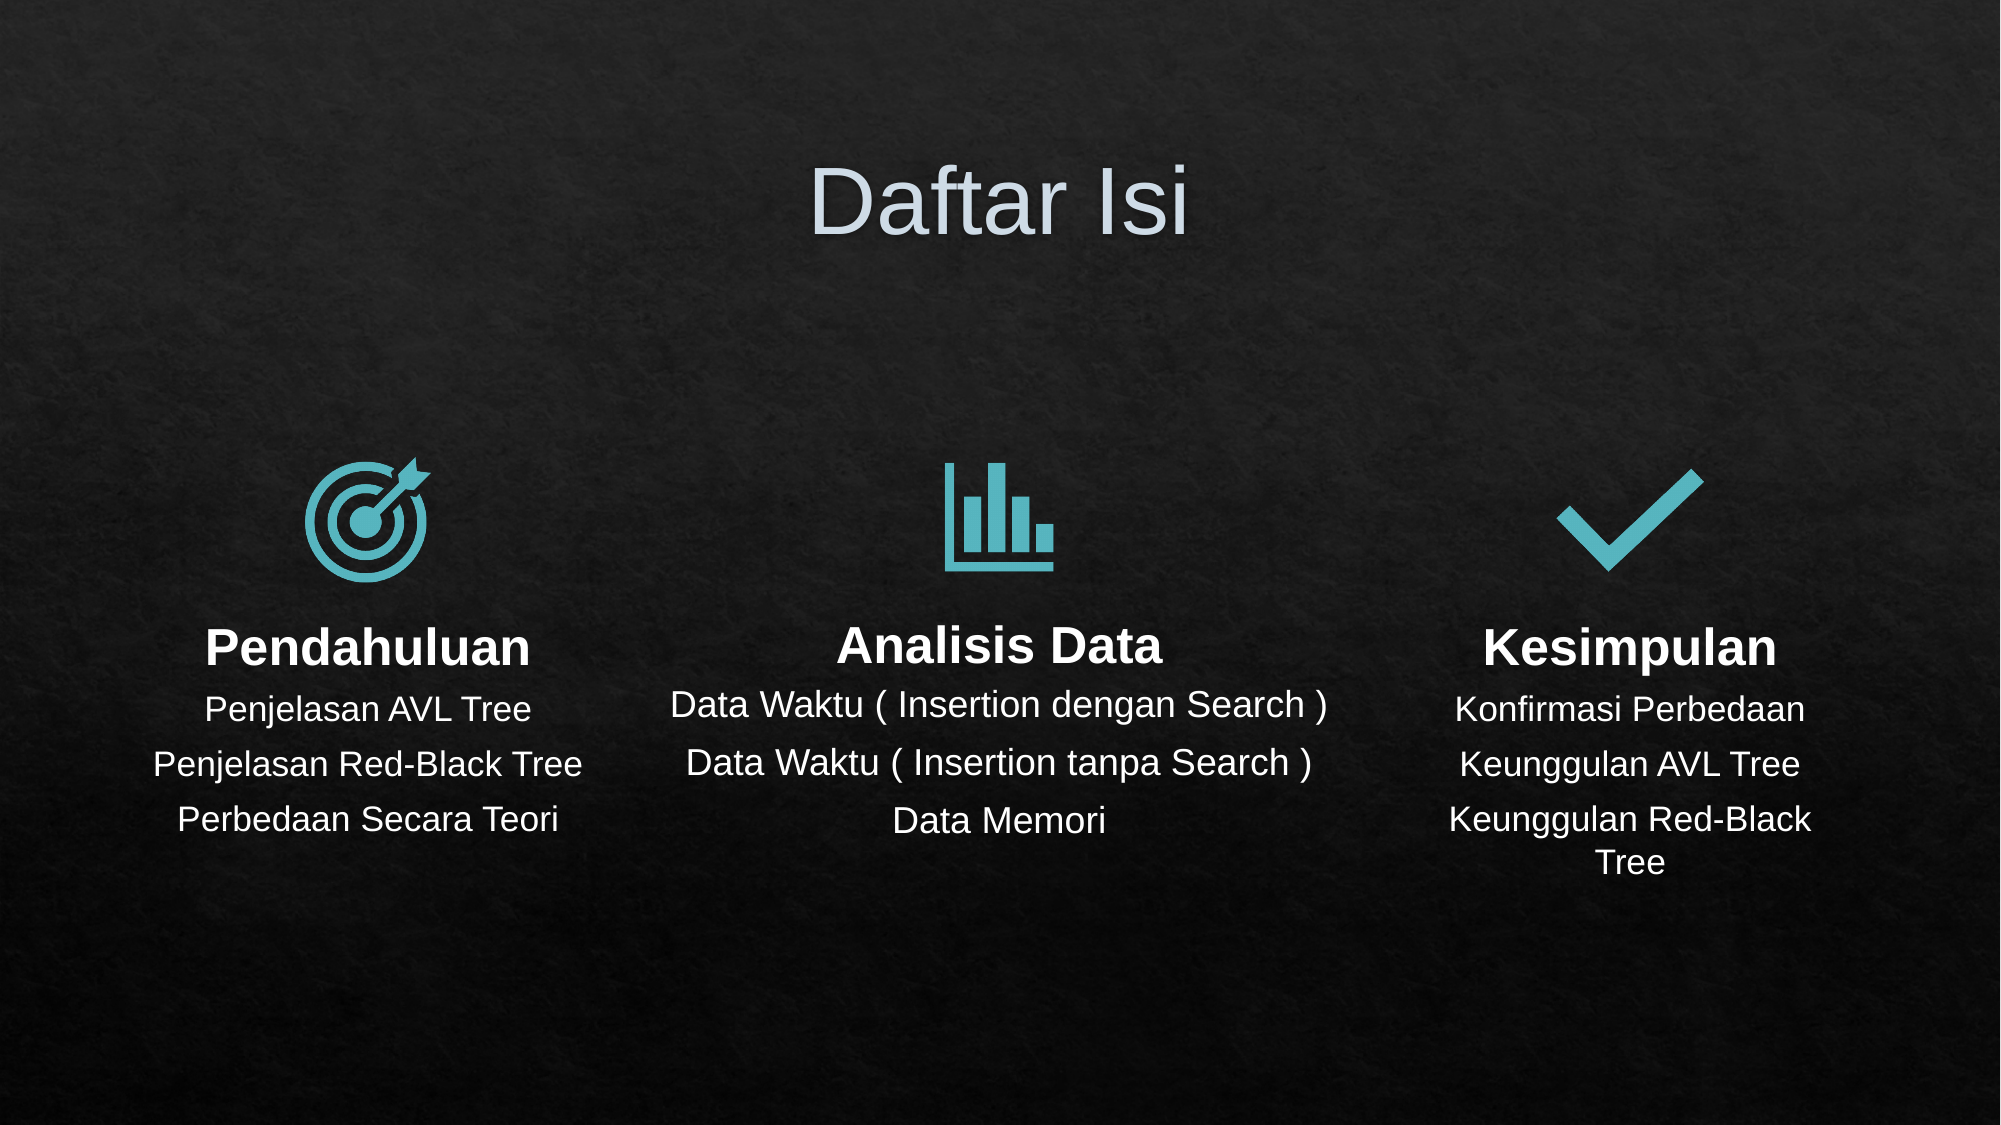

# Daftar Isi
Pendahuluan
Penjelasan AVL Tree
Penjelasan Red-Black Tree
Perbedaan Secara Teori
Analisis Data
Data Waktu ( Insertion dengan Search )
Data Waktu ( Insertion tanpa Search )
Data Memori
Kesimpulan
Konfirmasi Perbedaan
Keunggulan AVL Tree
Keunggulan Red-Black Tree